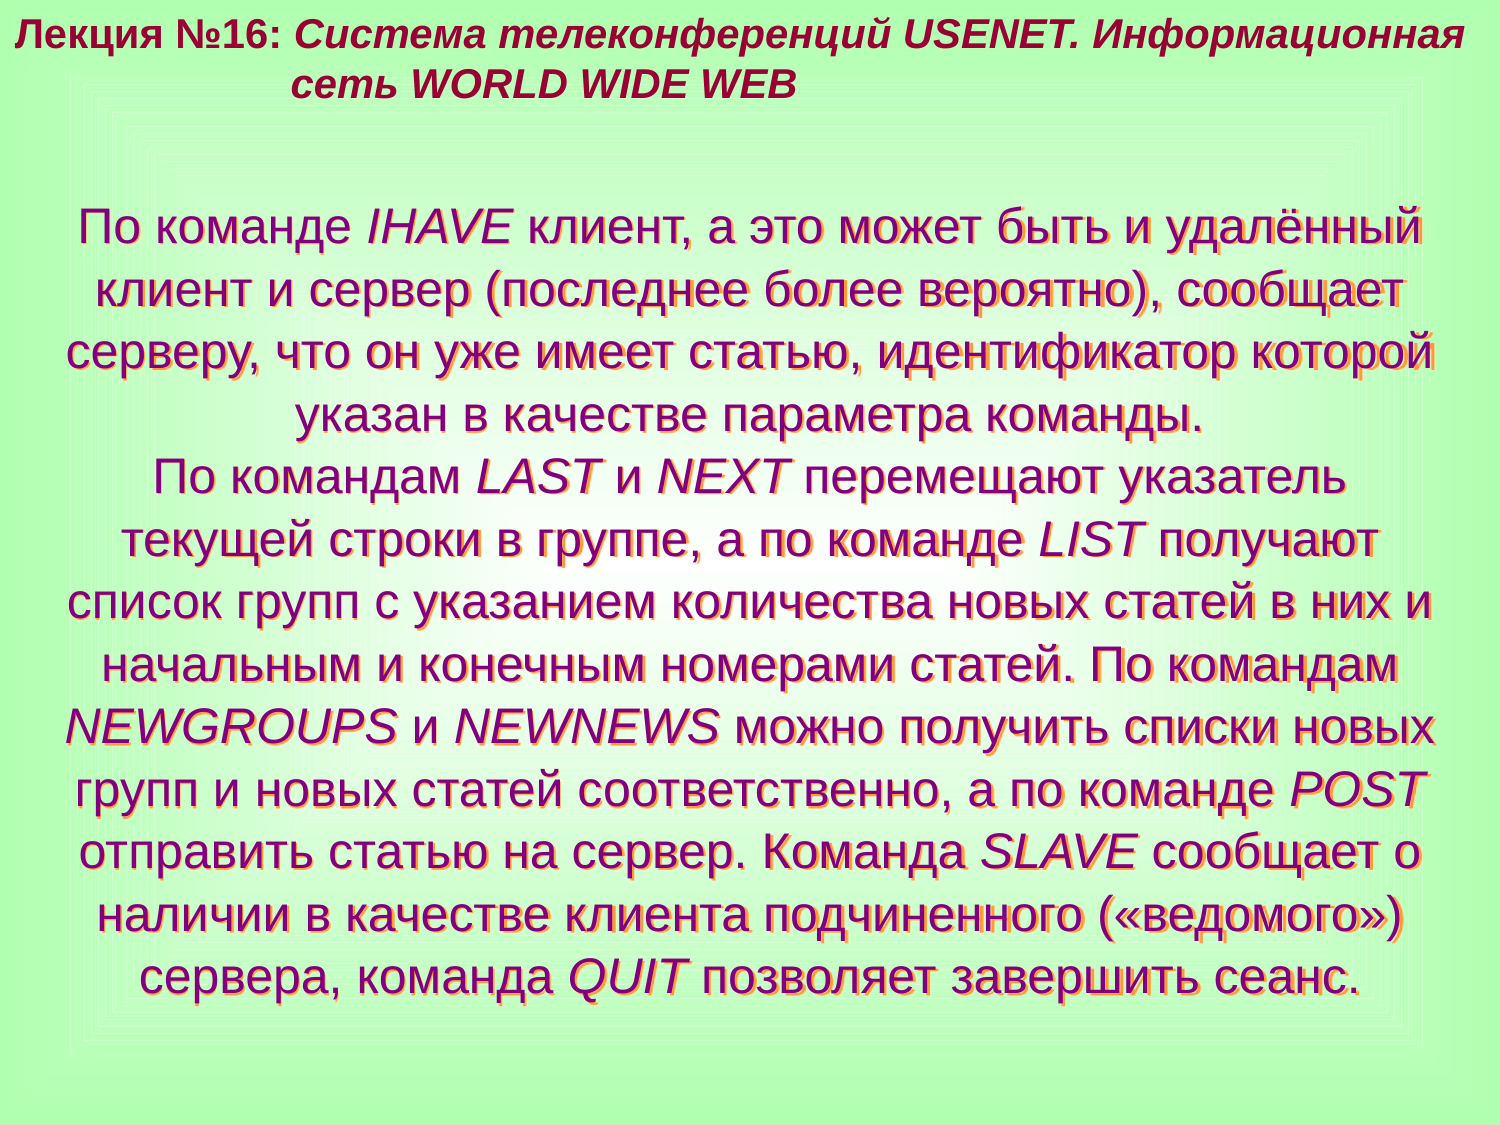

Лекция №16: Система телеконференций USENET. Информационная
                        сеть WORLD WIDE WEB
По команде IHAVE клиент, а это может быть и удалённый клиент и сервер (последнее более вероятно), сообщает серверу, что он уже имеет статью, идентификатор которой указан в качестве параметра команды.
По командам LAST и NEXT перемещают указатель текущей строки в группе, а по команде LIST получают список групп с указанием количества новых статей в них и начальным и конечным номерами статей. По командам NEWGROUPS и NEWNEWS можно получить списки новых групп и новых статей соответственно, а по команде POST отправить статью на сервер. Команда SLAVE сообщает о наличии в качестве клиента подчиненного («ведомого») сервера, команда QUIT позволяет завершить сеанс.